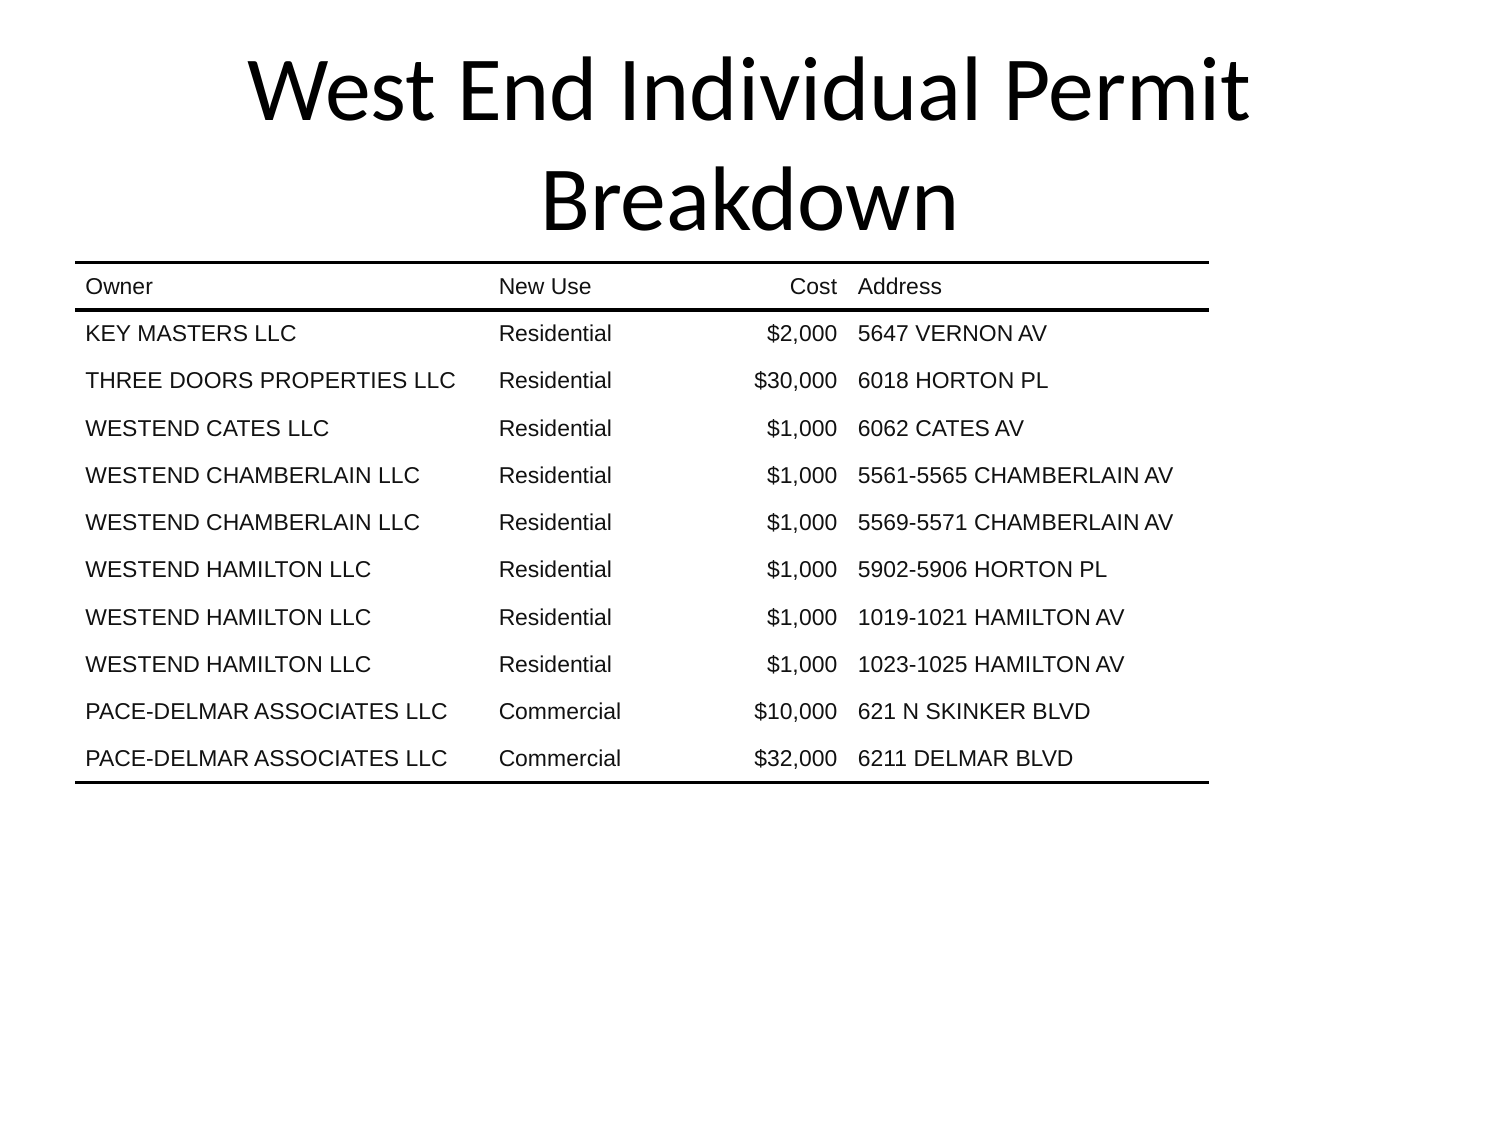

# West End Individual Permit Breakdown
| Owner | New Use | Cost | Address |
| --- | --- | --- | --- |
| KEY MASTERS LLC | Residential | $2,000 | 5647 VERNON AV |
| THREE DOORS PROPERTIES LLC | Residential | $30,000 | 6018 HORTON PL |
| WESTEND CATES LLC | Residential | $1,000 | 6062 CATES AV |
| WESTEND CHAMBERLAIN LLC | Residential | $1,000 | 5561-5565 CHAMBERLAIN AV |
| WESTEND CHAMBERLAIN LLC | Residential | $1,000 | 5569-5571 CHAMBERLAIN AV |
| WESTEND HAMILTON LLC | Residential | $1,000 | 5902-5906 HORTON PL |
| WESTEND HAMILTON LLC | Residential | $1,000 | 1019-1021 HAMILTON AV |
| WESTEND HAMILTON LLC | Residential | $1,000 | 1023-1025 HAMILTON AV |
| PACE-DELMAR ASSOCIATES LLC | Commercial | $10,000 | 621 N SKINKER BLVD |
| PACE-DELMAR ASSOCIATES LLC | Commercial | $32,000 | 6211 DELMAR BLVD |